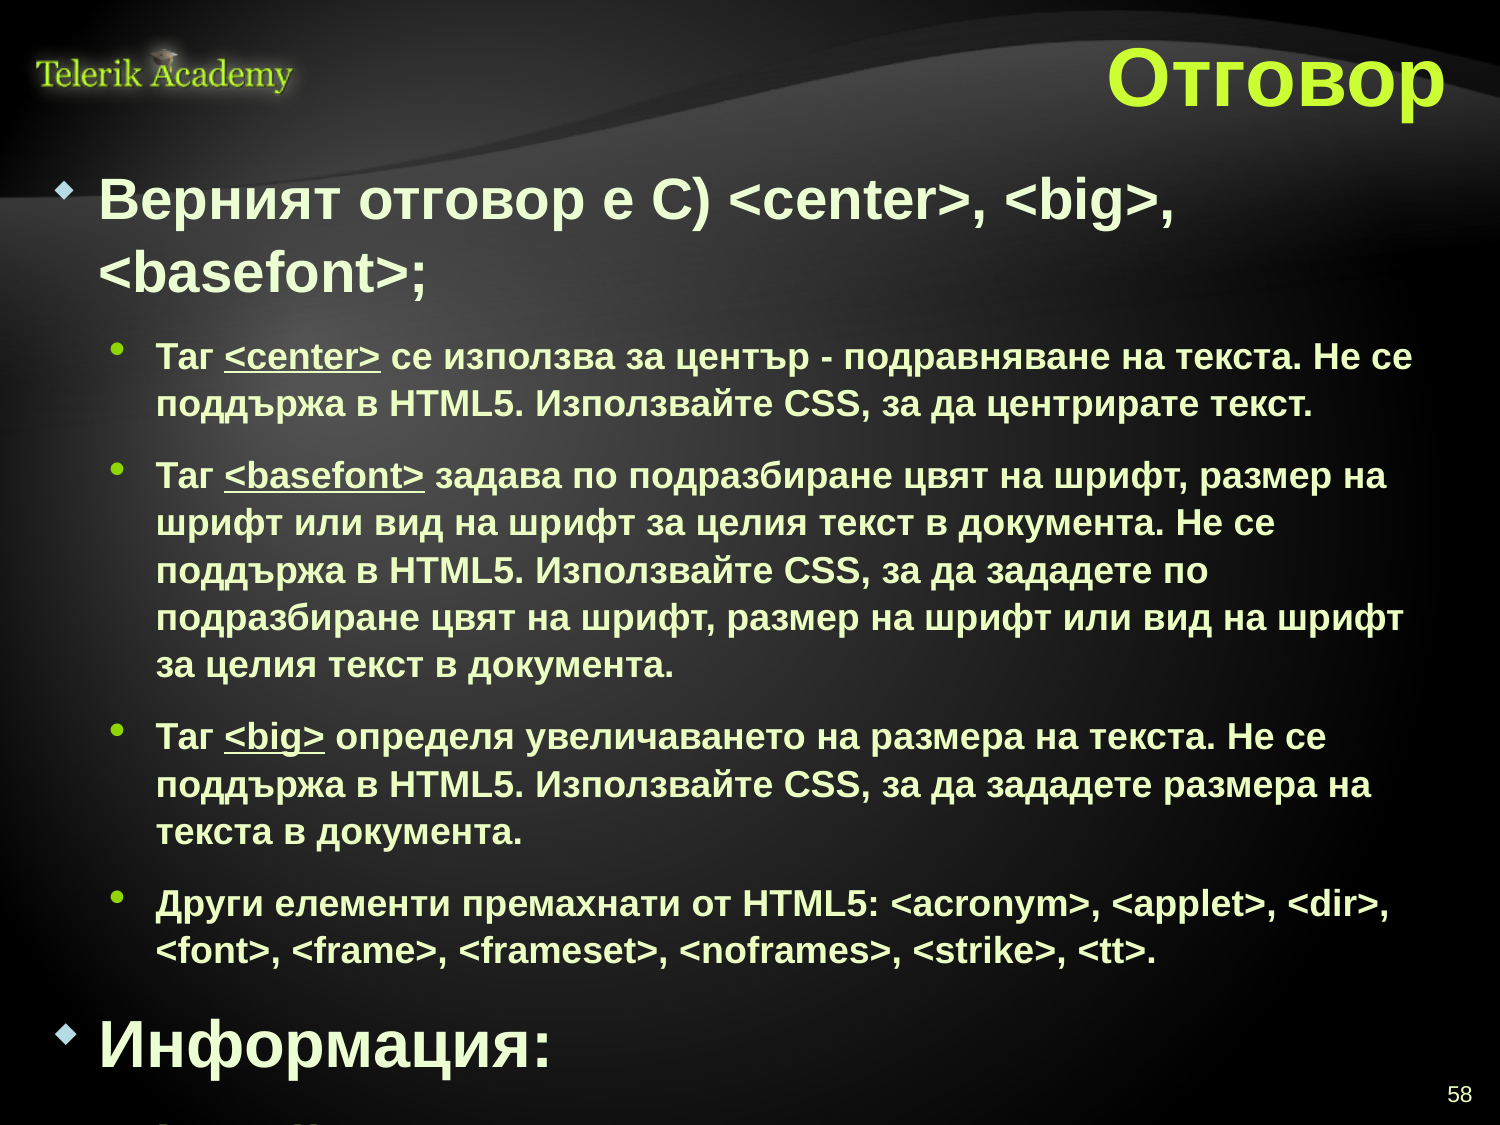

# Отговор
Верният отговор е C) <center>, <big>, <basefont>;
Таг <center> се използва за център - подравняване на текста. Не се поддържа в HTML5. Използвайте CSS, за да центрирате текст.
Таг <basefont> задава по подразбиране цвят на шрифт, размер на шрифт или вид на шрифт за целия текст в документа. Не се поддържа в HTML5. Използвайте CSS, за да зададете по подразбиране цвят на шрифт, размер на шрифт или вид на шрифт за целия текст в документа.
Таг <big> определя увеличаването на размера на текста. Не се поддържа в HTML5. Използвайте CSS, за да зададете размера на текста в документа.
Други елементи премахнати от HTML5: <acronym>, <applet>, <dir>, <font>, <frame>, <frameset>, <noframes>, <strike>, <tt>.
Информация:
http://en.wikipedia.org/wiki/HTML_element#List_of_all_HTML_elements
58